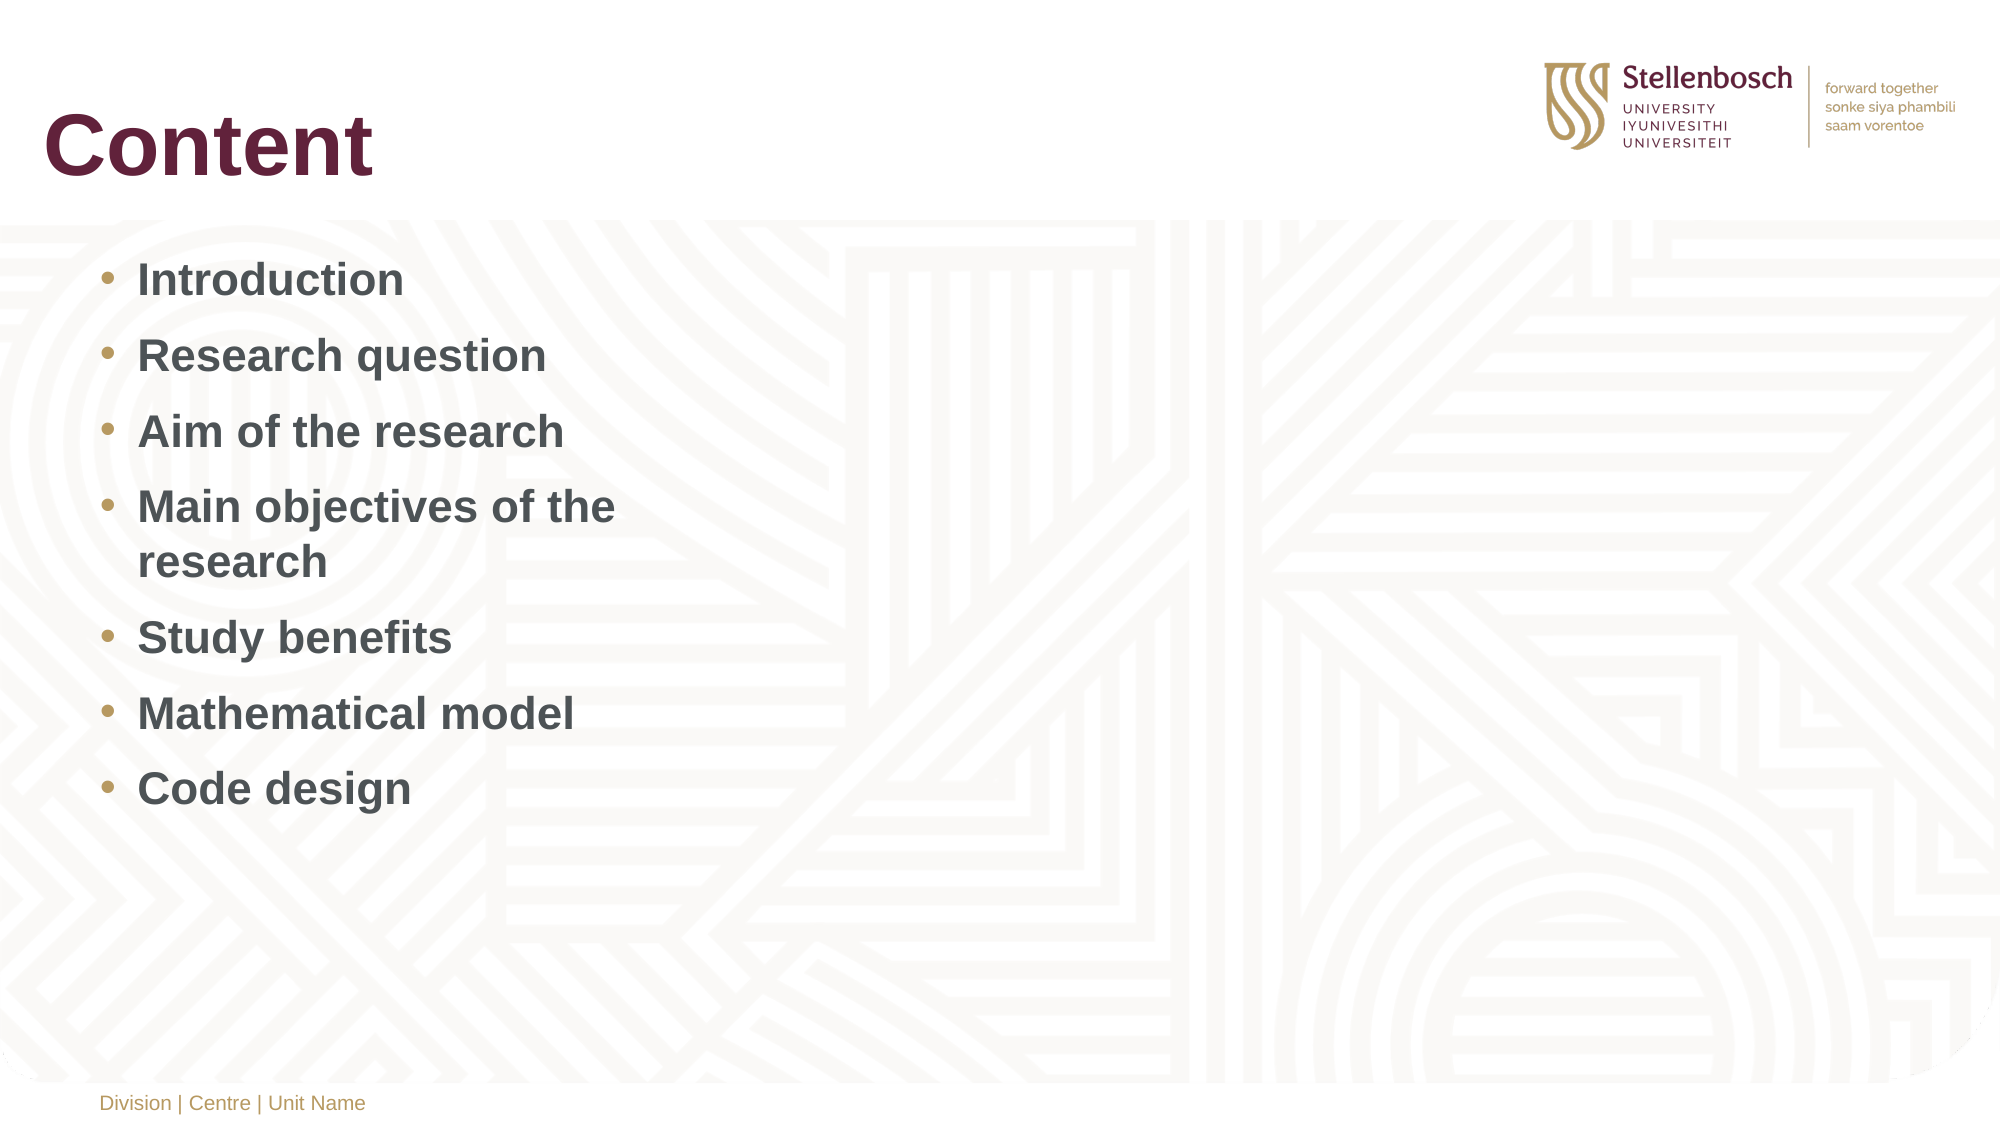

# Content
Introduction
Research question
Aim of the research
Main objectives of the research
Study benefits
Mathematical model
Code design